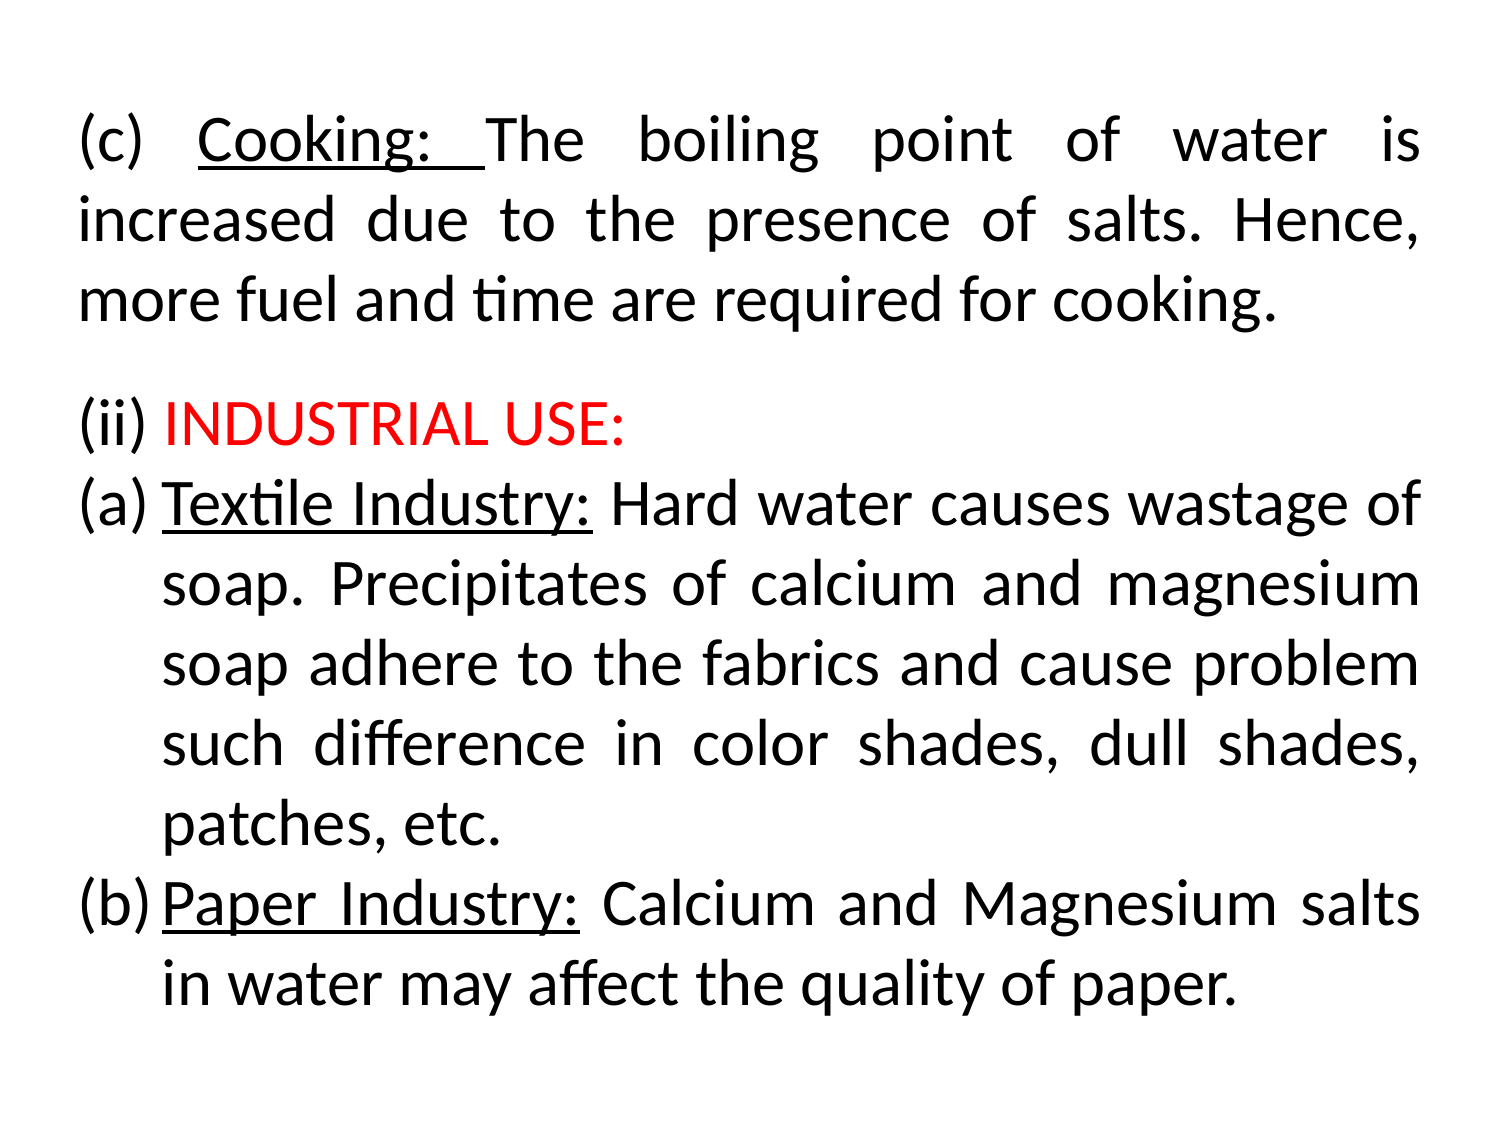

(c) Cooking: The boiling point of water is increased due to the presence of salts. Hence, more fuel and time are required for cooking.
(ii) INDUSTRIAL USE:
Textile Industry: Hard water causes wastage of soap. Precipitates of calcium and magnesium soap adhere to the fabrics and cause problem such difference in color shades, dull shades, patches, etc.
Paper Industry: Calcium and Magnesium salts in water may affect the quality of paper.